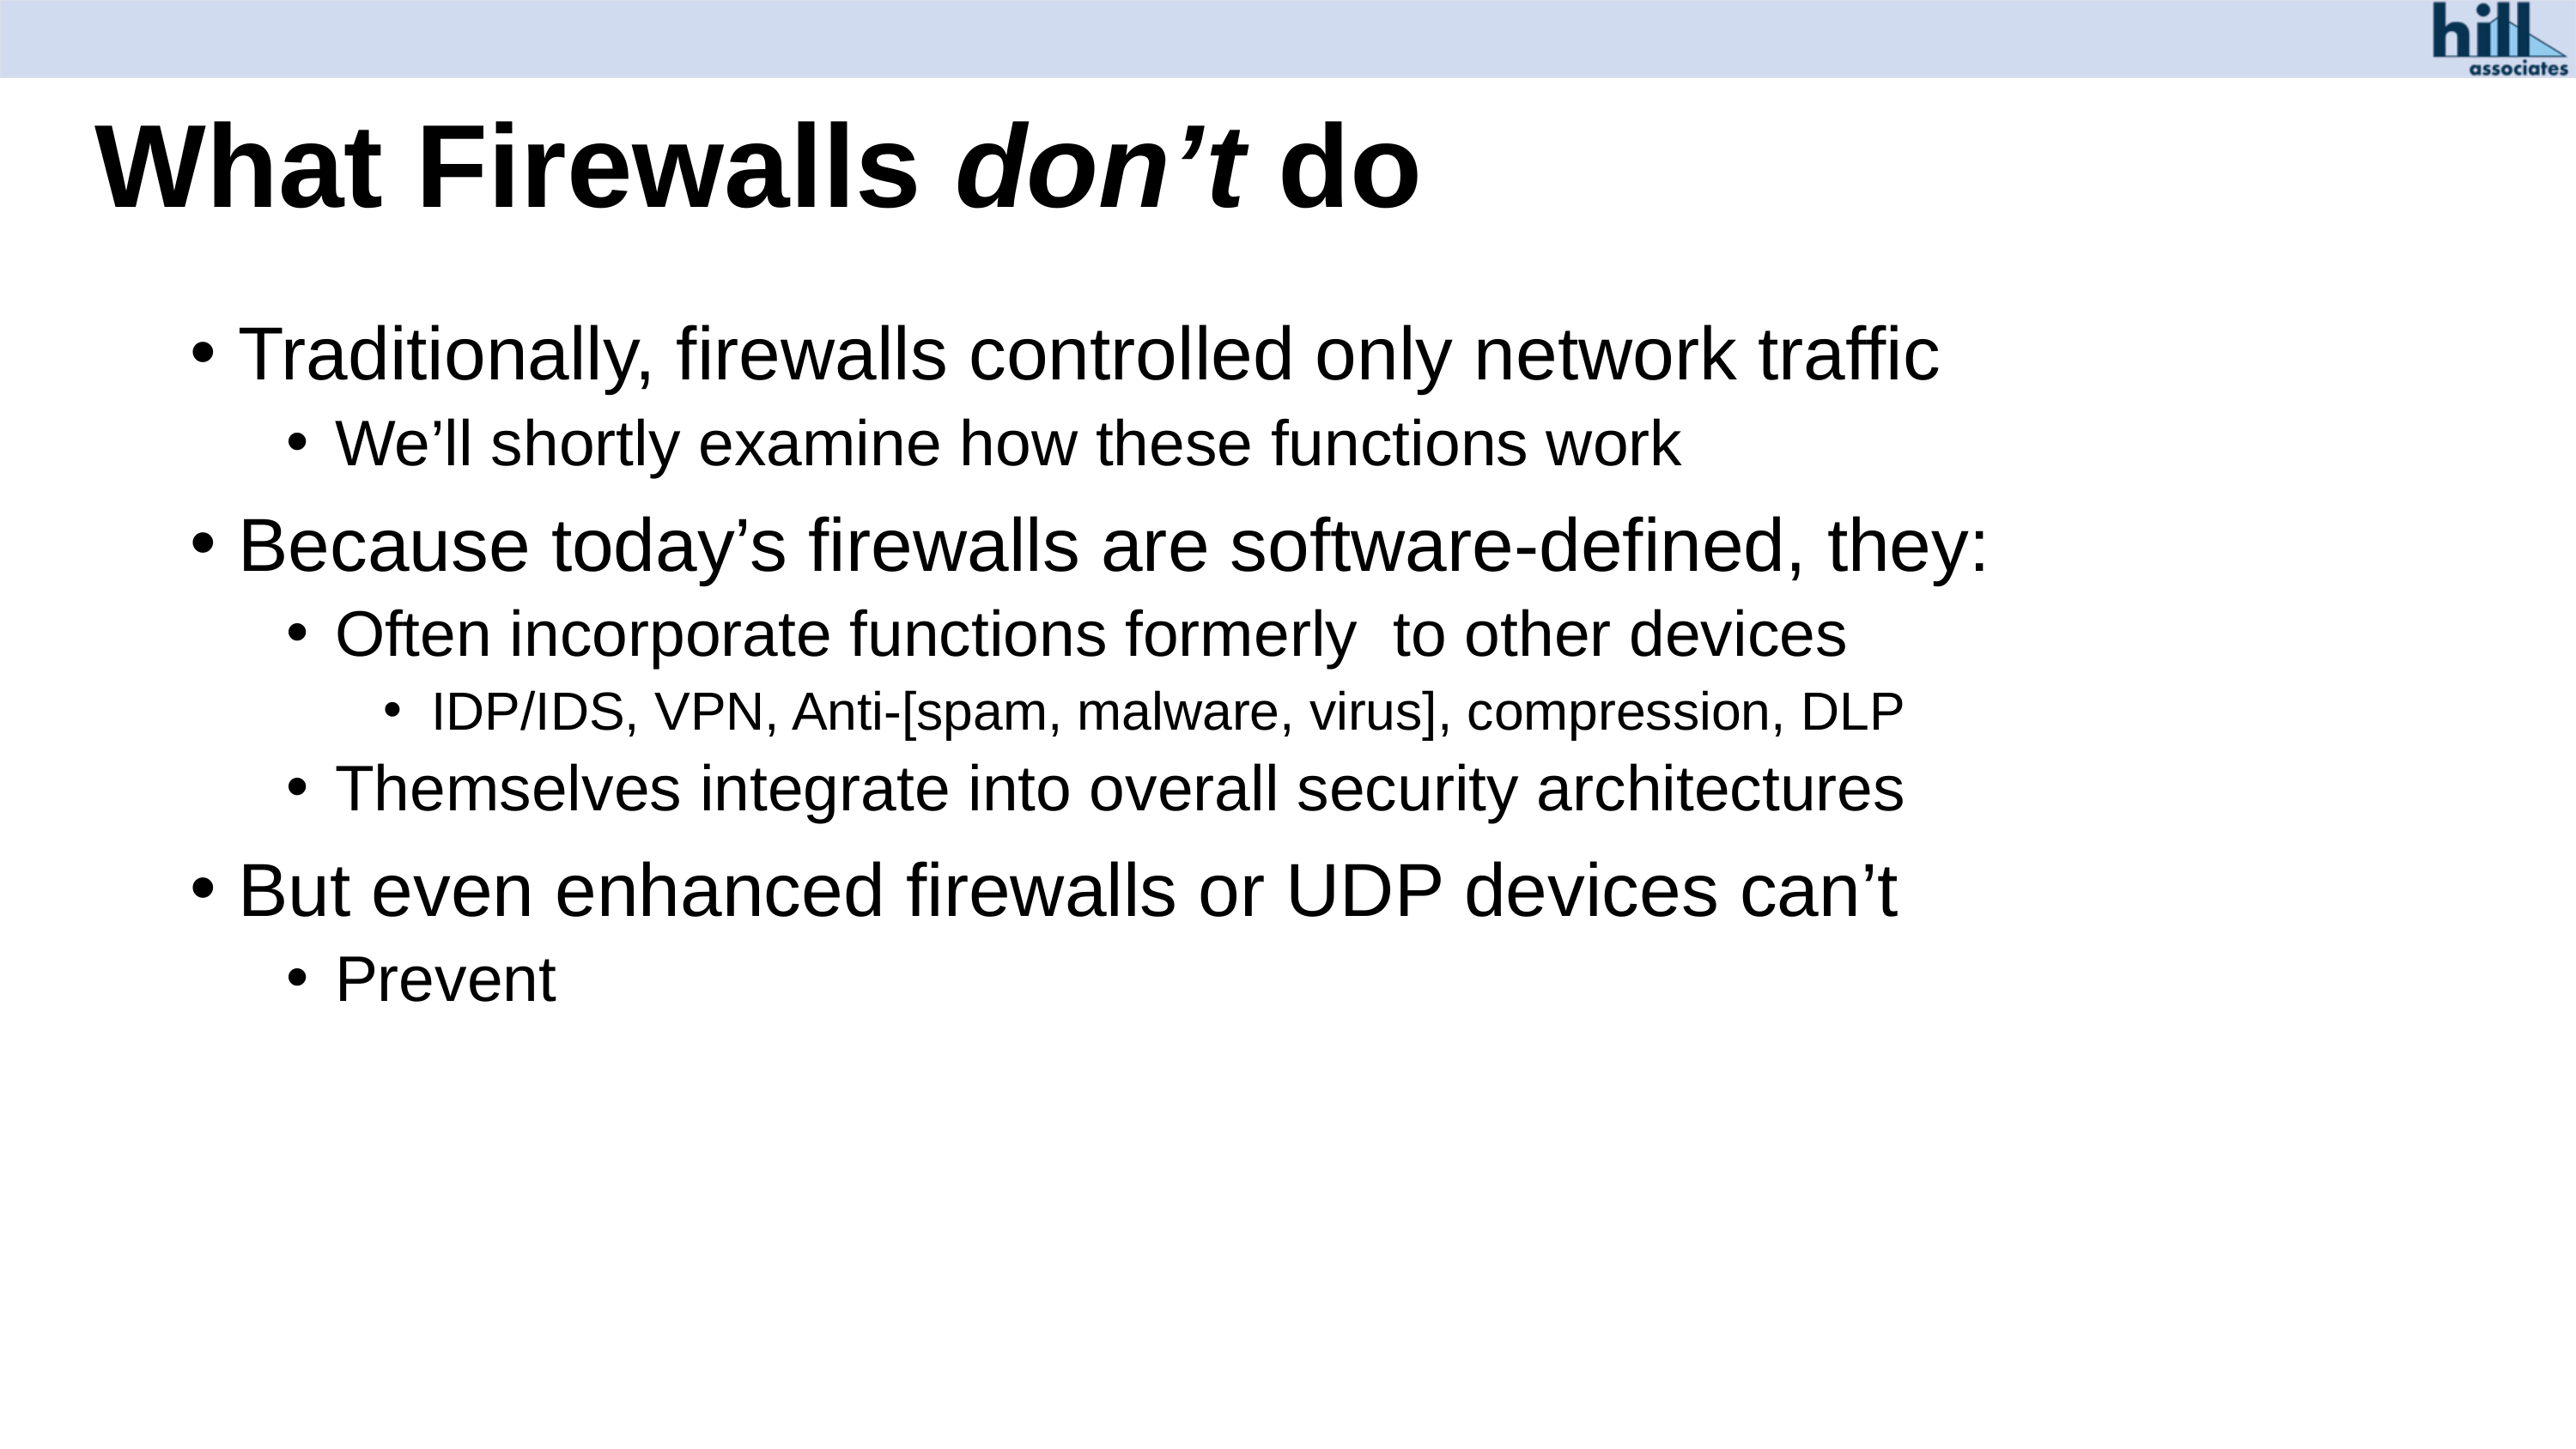

# What Firewalls don’t do
Traditionally, firewalls controlled only network traffic
We’ll shortly examine how these functions work
Because today’s firewalls are software-defined, they:
Often incorporate functions formerly  to other devices
IDP/IDS, VPN, Anti-[spam, malware, virus], compression, DLP
Themselves integrate into overall security architectures
But even enhanced firewalls or UDP devices can’t
Prevent